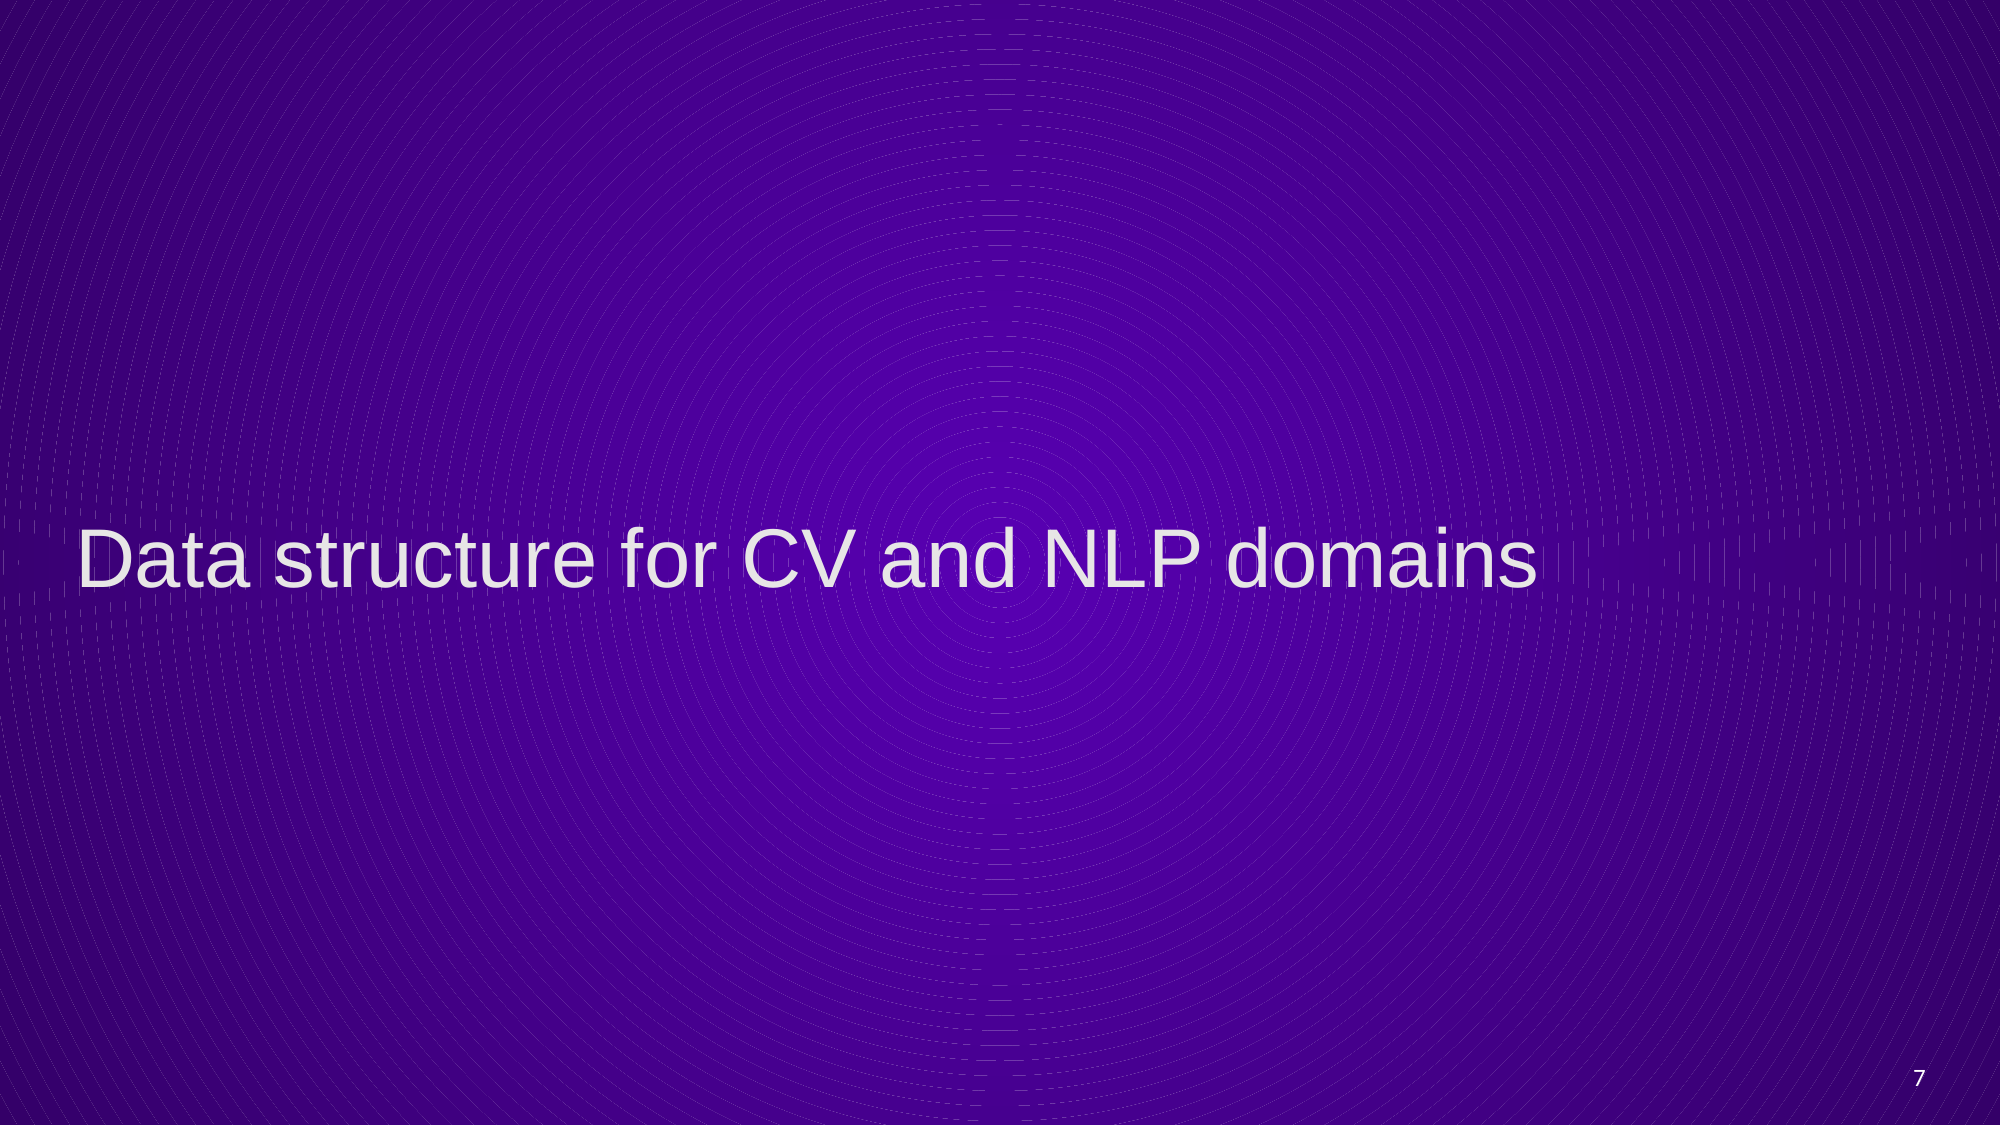

Data structure for CV and NLP domains

7